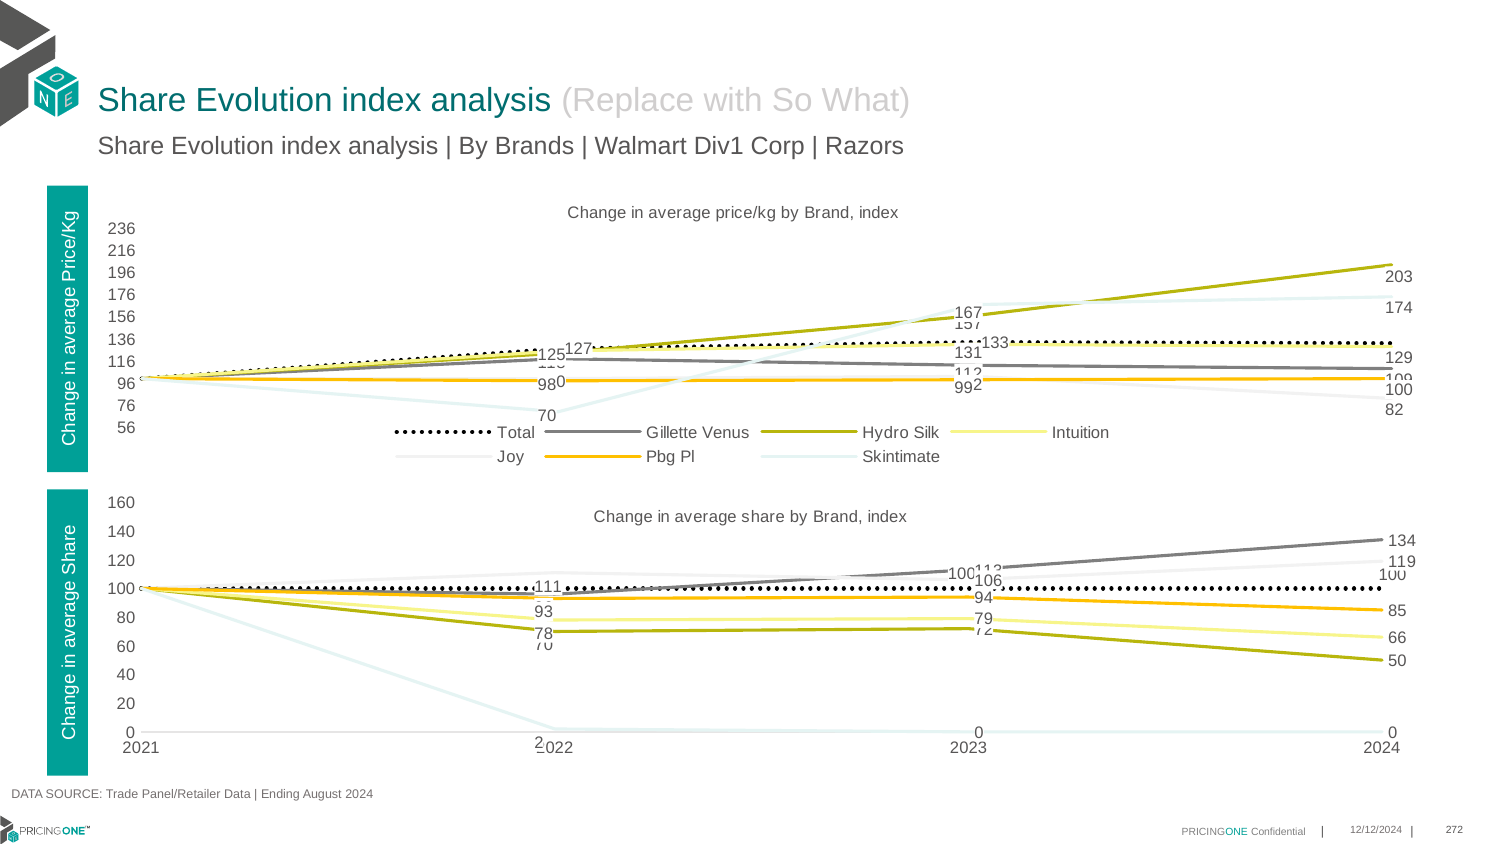

# Share Evolution index analysis (Replace with So What)
Share Evolution index analysis | By Brands | Walmart Div1 Corp | Razors

### Chart: Change in average price/kg by Brand, index

| Category | Total | Gillette Venus | Hydro Silk | Intuition | Joy | Pbg Pl | Skintimate |
|---|---|---|---|---|---|---|---|
| 2021 | 100.0 | 100.0 | 100.0 | 100.0 | 100.0 | 100.0 | 100.0 |
| 2022 | 127.0 | 118.0 | 123.0 | 125.0 | 100.0 | 98.0 | 70.0 |
| 2023 | 133.0 | 112.0 | 157.0 | 131.0 | 102.0 | 99.0 | 167.0 |
| 2024 | 132.0 | 109.0 | 203.0 | 129.0 | 82.0 | 100.0 | 174.0 |
Change in average Price/Kg

### Chart: Change in average share by Brand, index

| Category | Total | Gillette Venus | Hydro Silk | Intuition | Joy | Pbg Pl | Skintimate |
|---|---|---|---|---|---|---|---|
| 2021 | 100.0 | 100.0 | 100.0 | 100.0 | 100.0 | 100.0 | 100.0 |
| 2022 | 100.0 | 96.0 | 70.0 | 78.0 | 111.0 | 93.0 | 2.0 |
| 2023 | 100.0 | 113.0 | 72.0 | 79.0 | 106.0 | 94.0 | 0.0 |
| 2024 | 100.0 | 134.0 | 50.0 | 66.0 | 119.0 | 85.0 | 0.0 |
Change in average Share
DATA SOURCE: Trade Panel/Retailer Data | Ending August 2024

12/12/2024
272